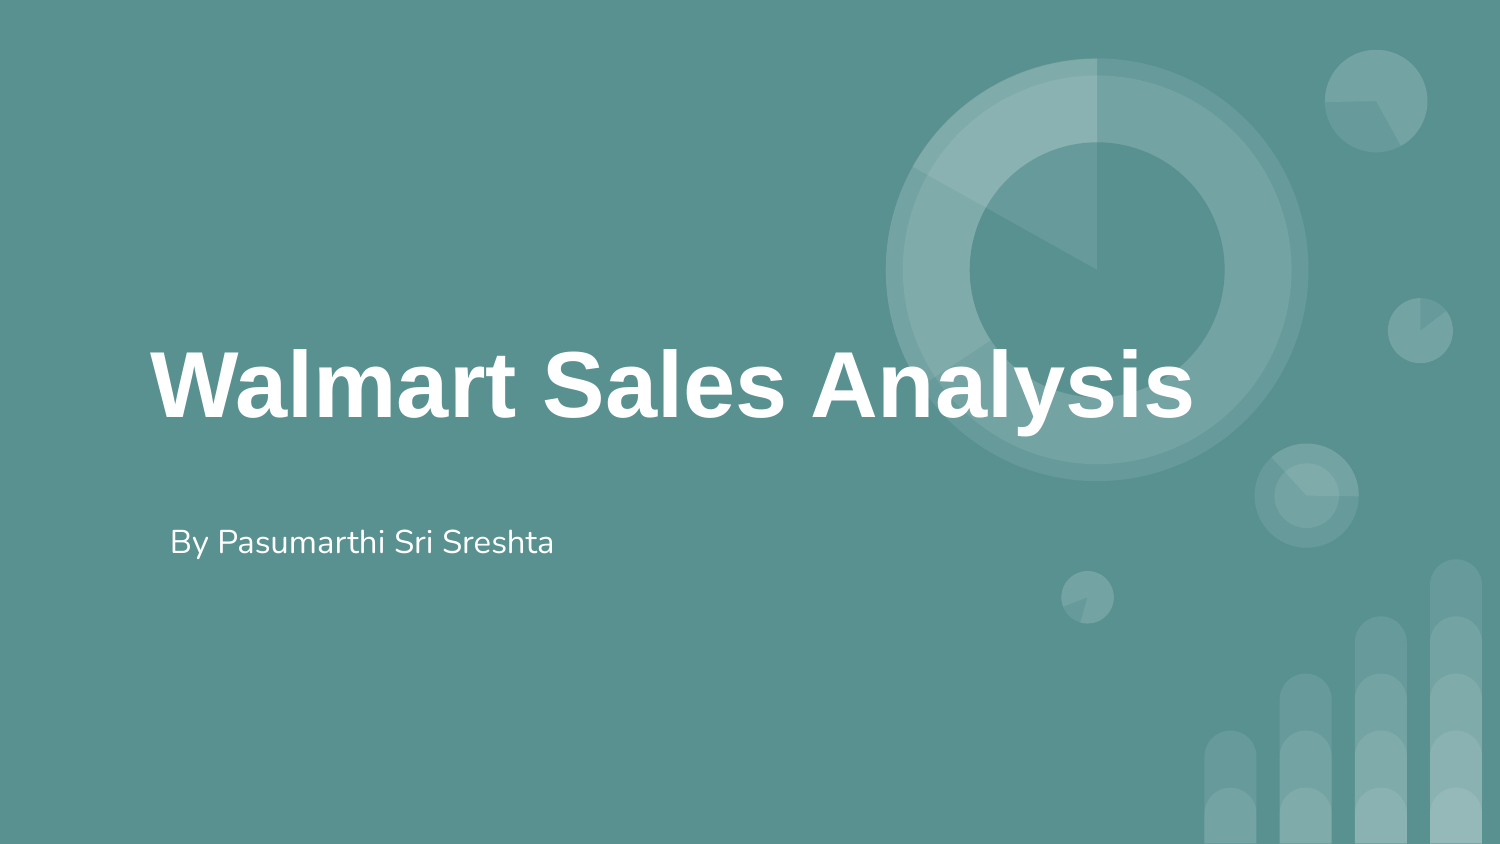

# Walmart Sales Analysis
By Pasumarthi Sri Sreshta